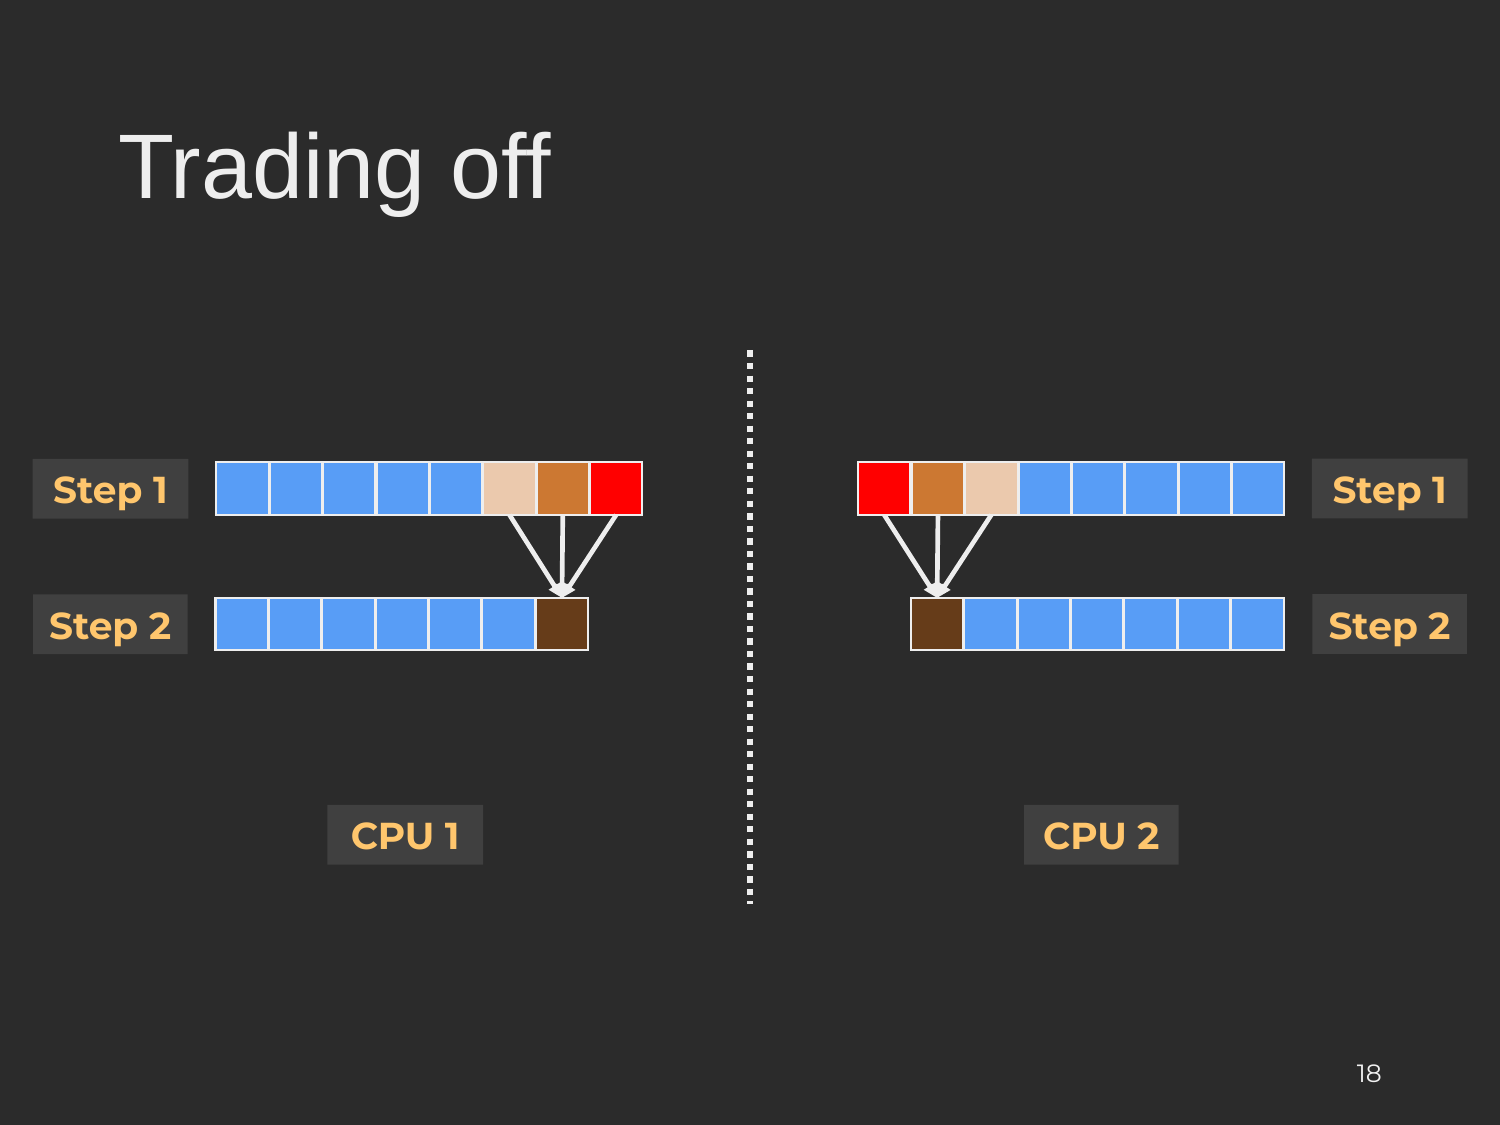

# Trading off
Step 1
Step 1

Step 2
Step 2

CPU 1
CPU 2
18